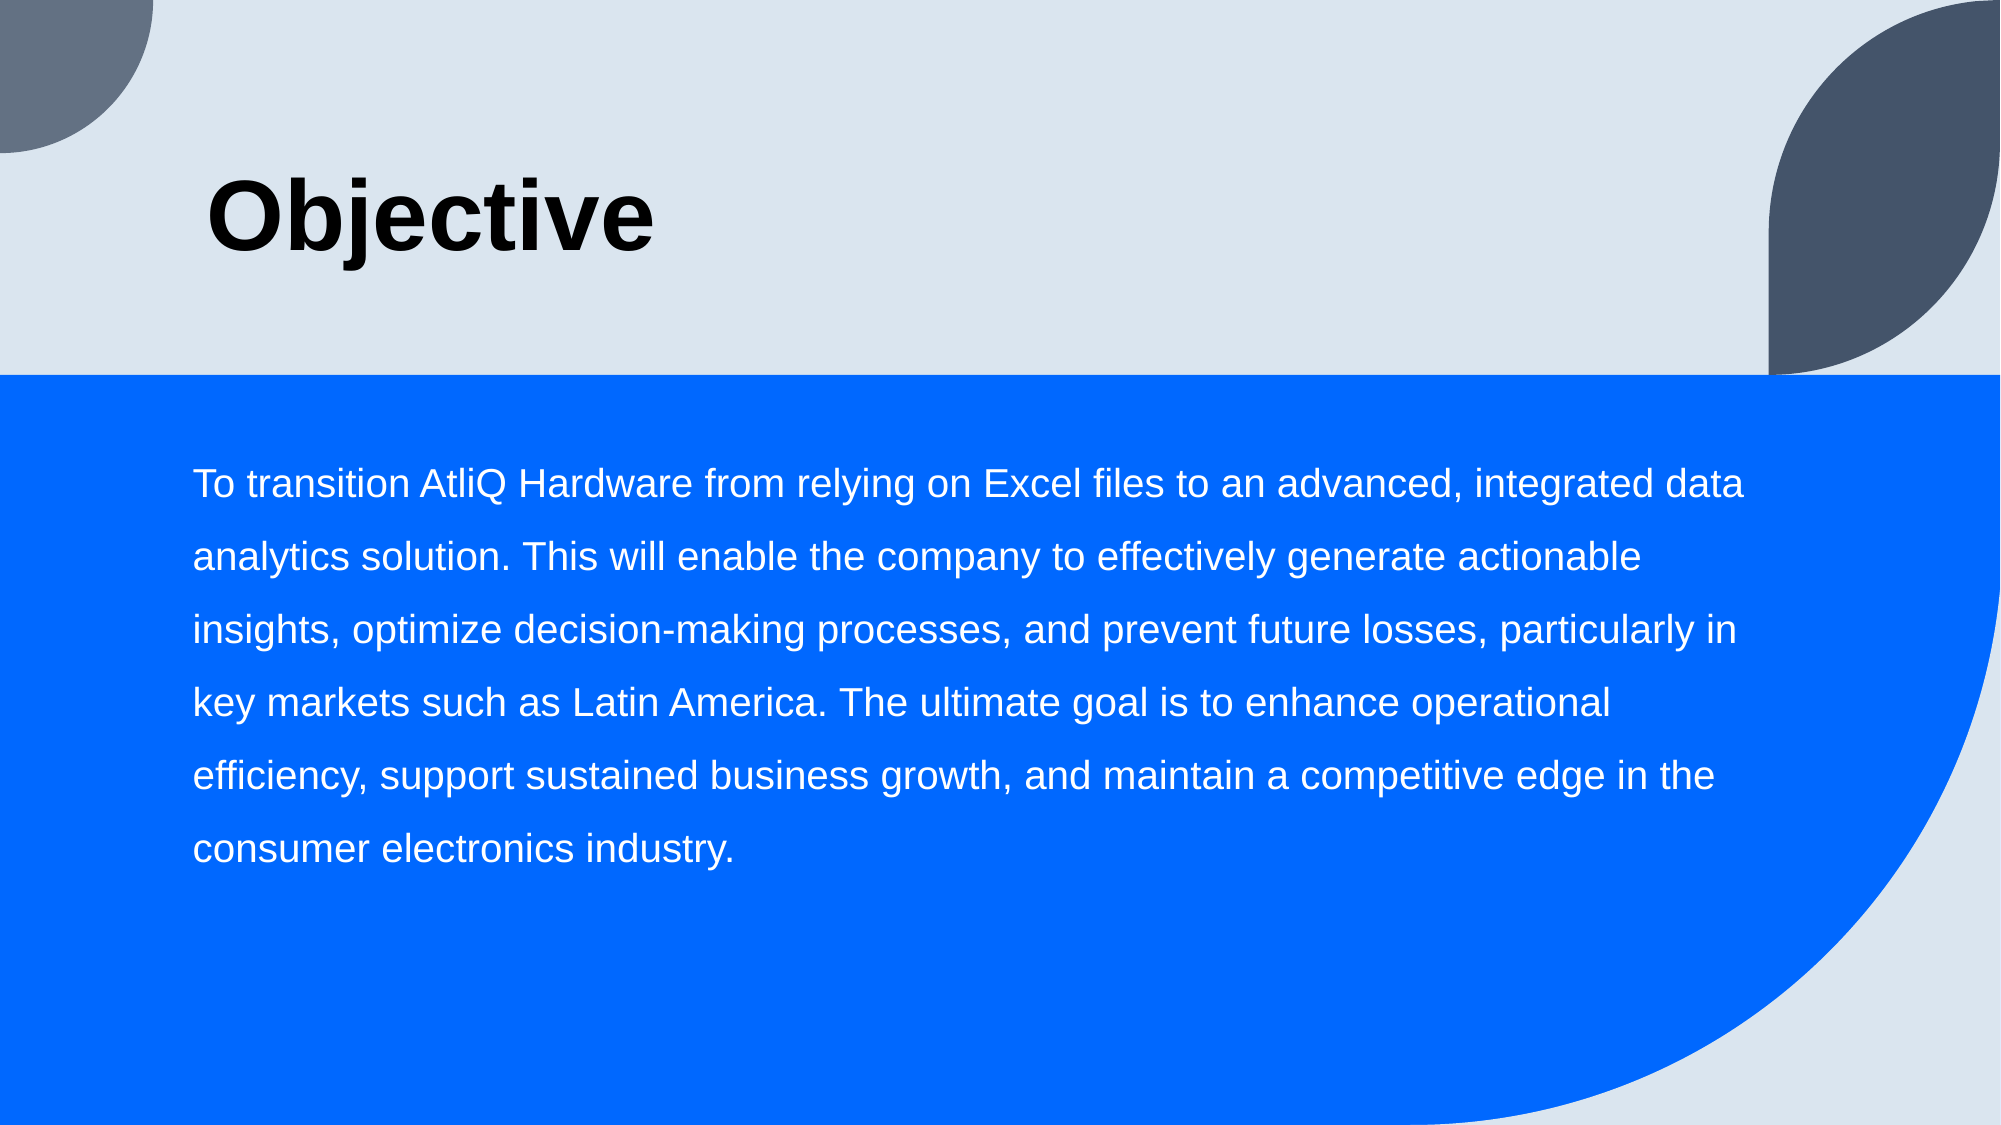

# Objective
﻿

To transition AtliQ Hardware from relying on Excel files to an advanced, integrated data analytics solution. This will enable the company to effectively generate actionable insights, optimize decision-making processes, and prevent future losses, particularly in key markets such as Latin America. The ultimate goal is to enhance operational efficiency, support sustained business growth, and maintain a competitive edge in the consumer electronics industry.